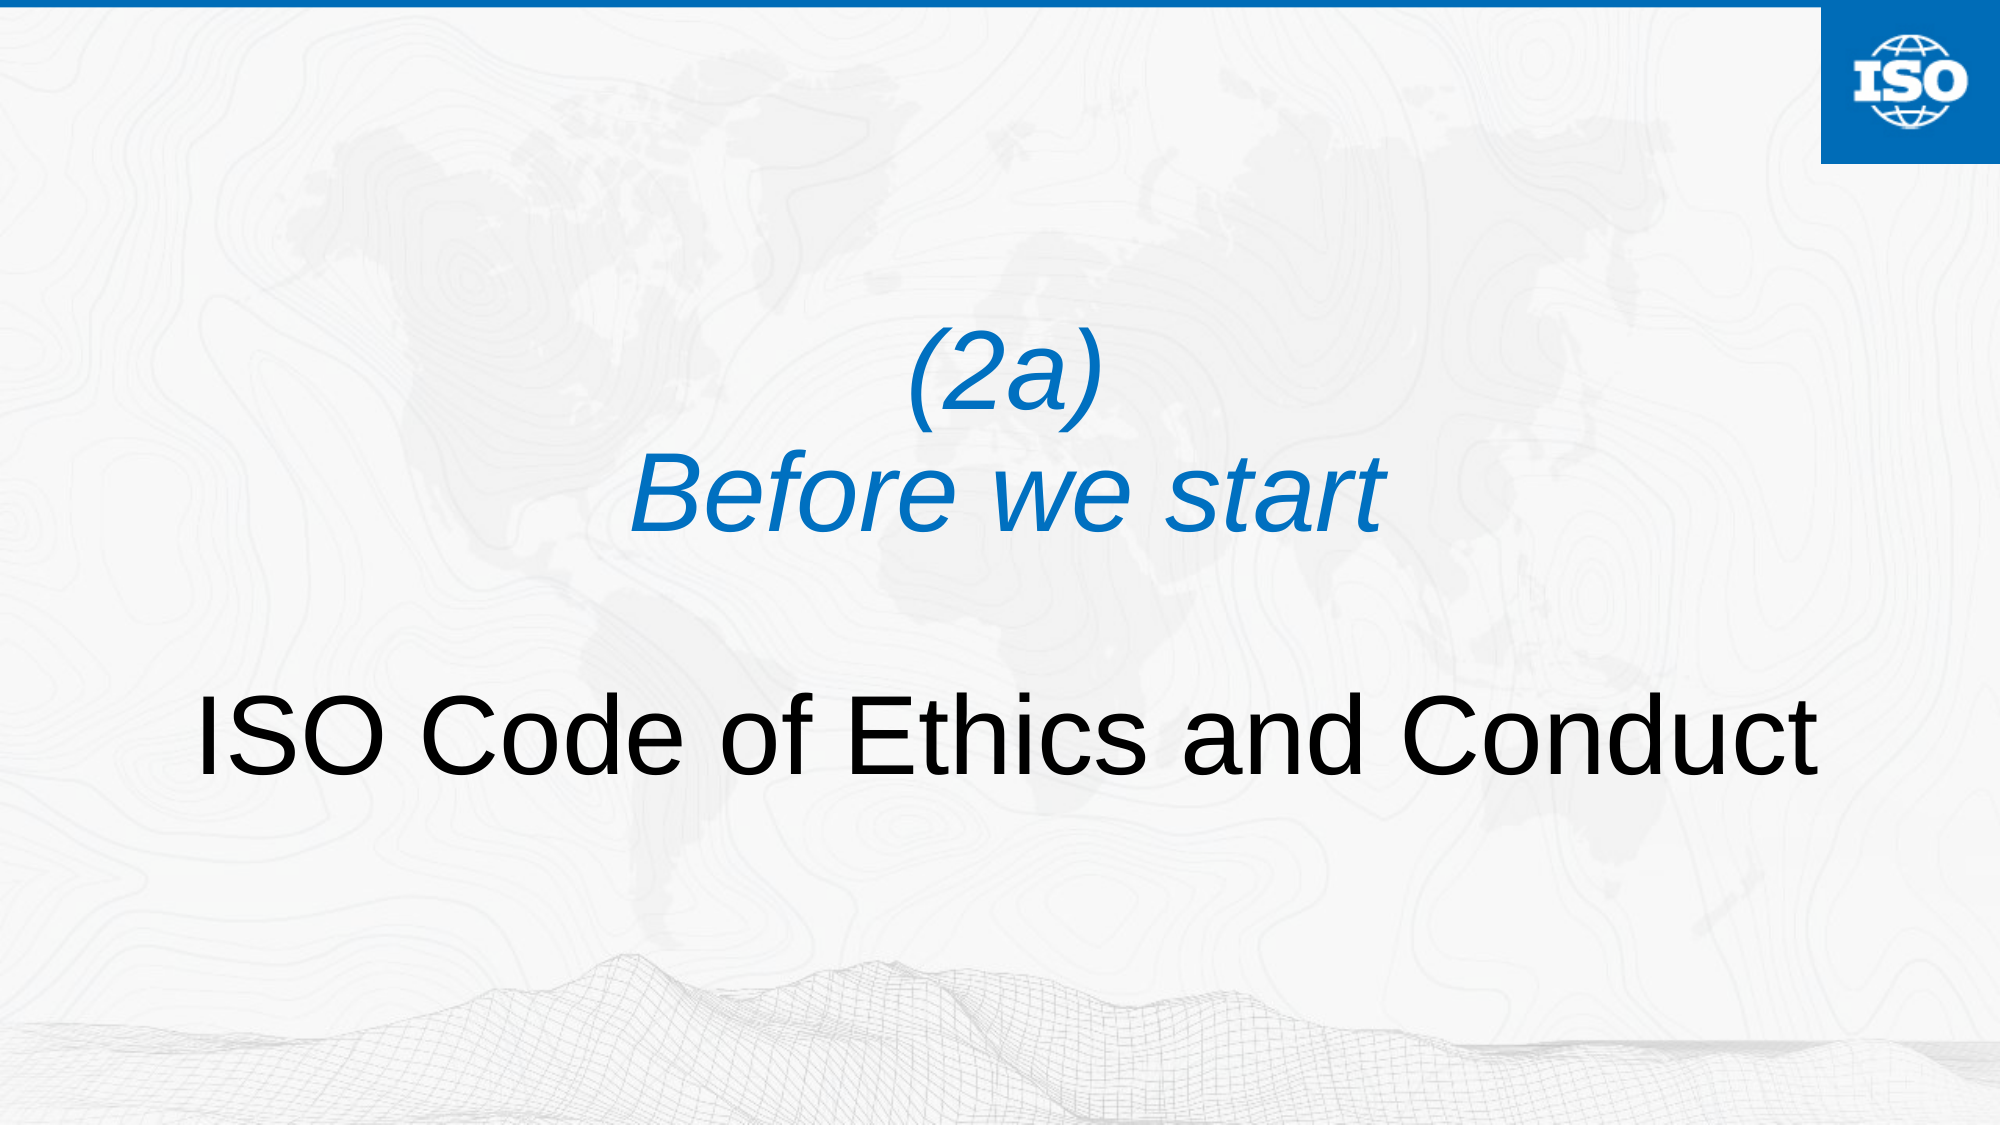

# (2a) Before we start ISO Code of Ethics and Conduct